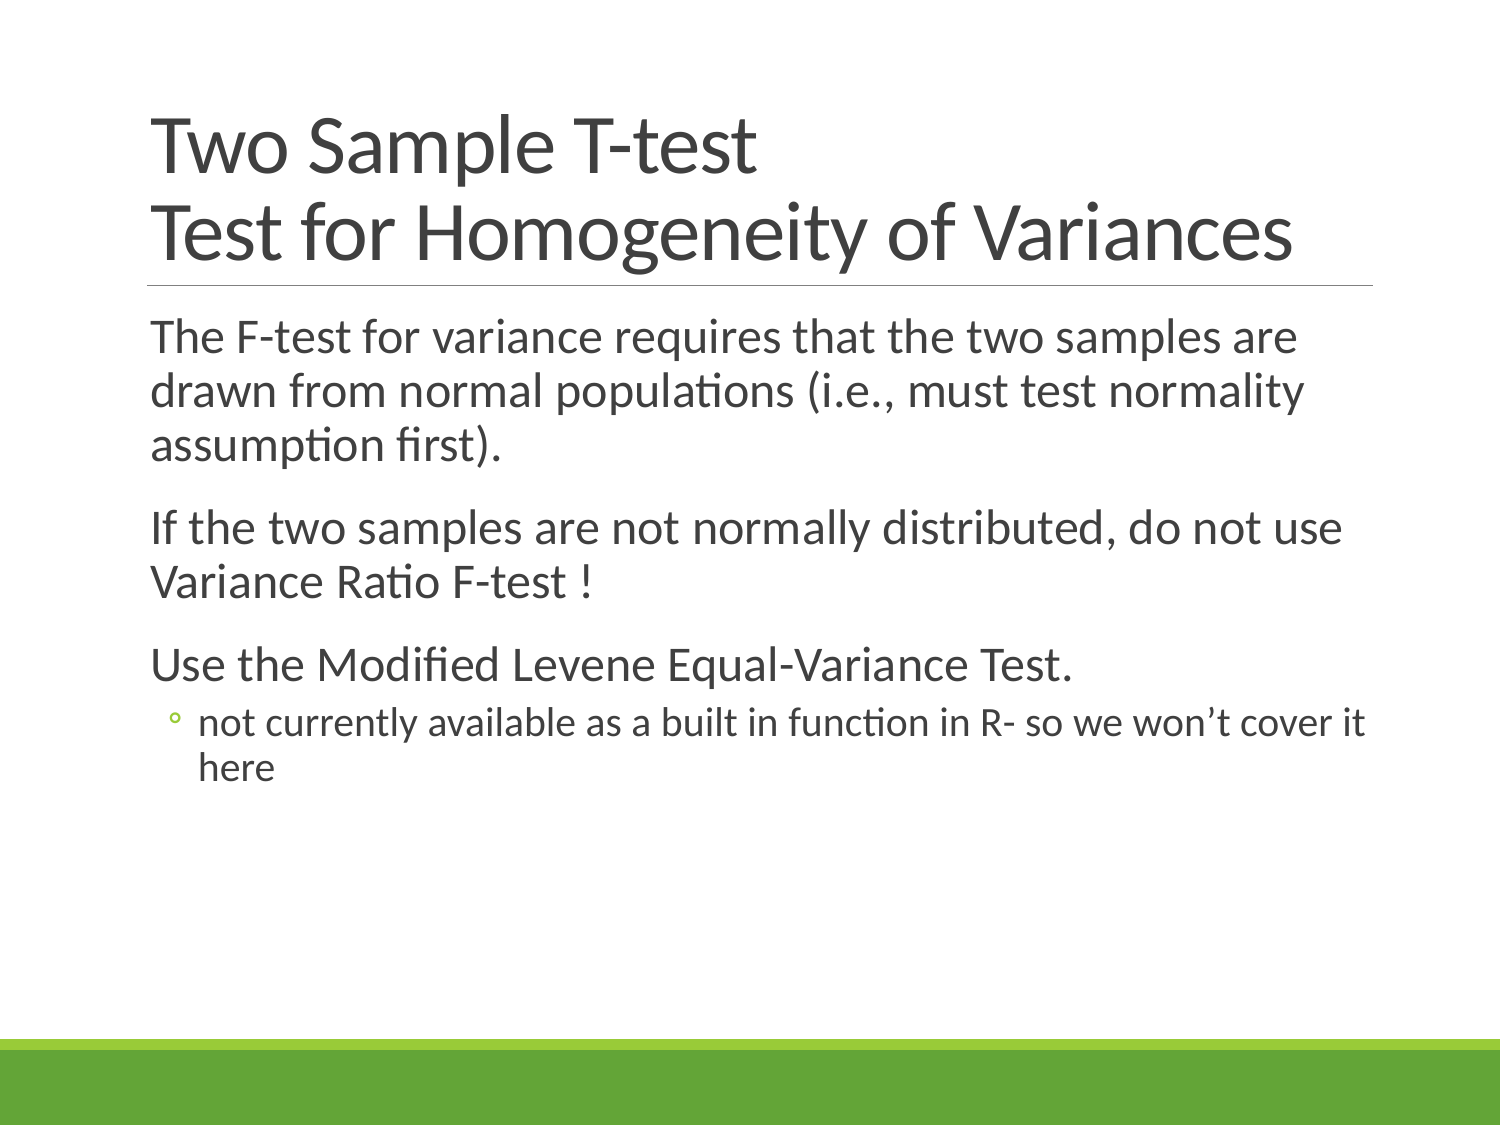

# Two Sample T-test Test for Homogeneity of Variances
The F-test for variance requires that the two samples are drawn from normal populations (i.e., must test normality assumption first).
If the two samples are not normally distributed, do not use Variance Ratio F-test !
Use the Modified Levene Equal-Variance Test.
not currently available as a built in function in R- so we won’t cover it here